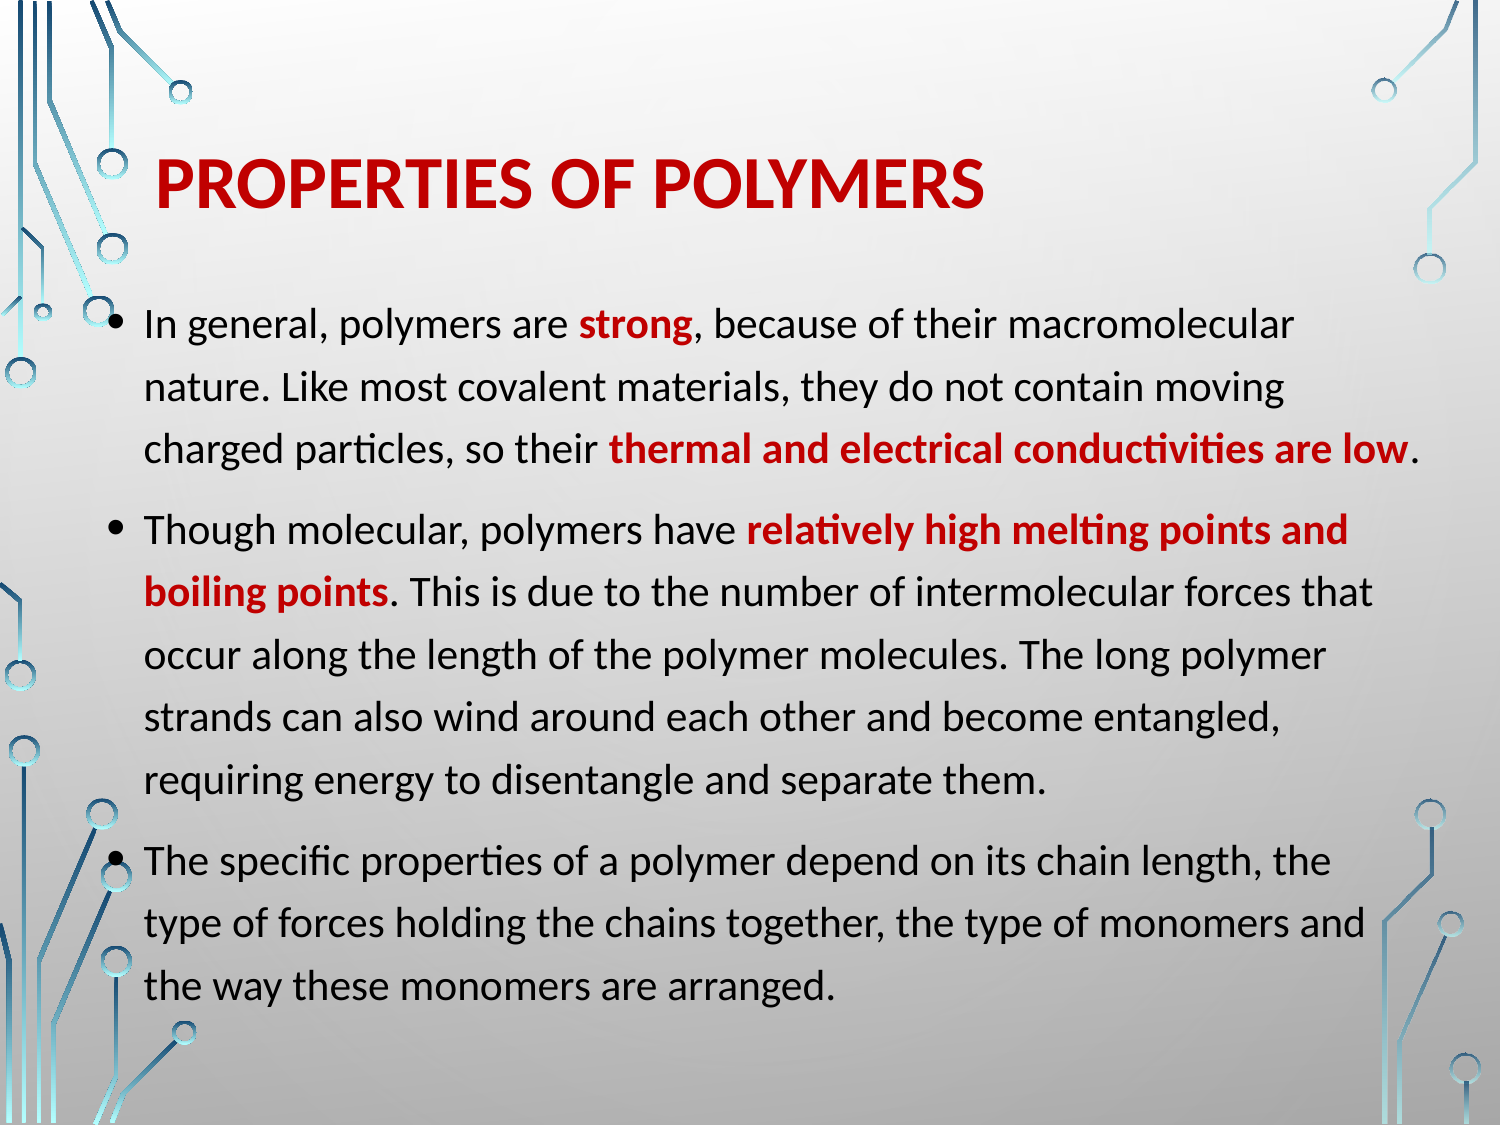

# Properties of polymers
In general, polymers are strong, because of their macromolecular nature. Like most covalent materials, they do not contain moving charged particles, so their thermal and electrical conductivities are low.
Though molecular, polymers have relatively high melting points and boiling points. This is due to the number of intermolecular forces that occur along the length of the polymer molecules. The long polymer strands can also wind around each other and become entangled, requiring energy to disentangle and separate them.
The specific properties of a polymer depend on its chain length, the type of forces holding the chains together, the type of monomers and the way these monomers are arranged.